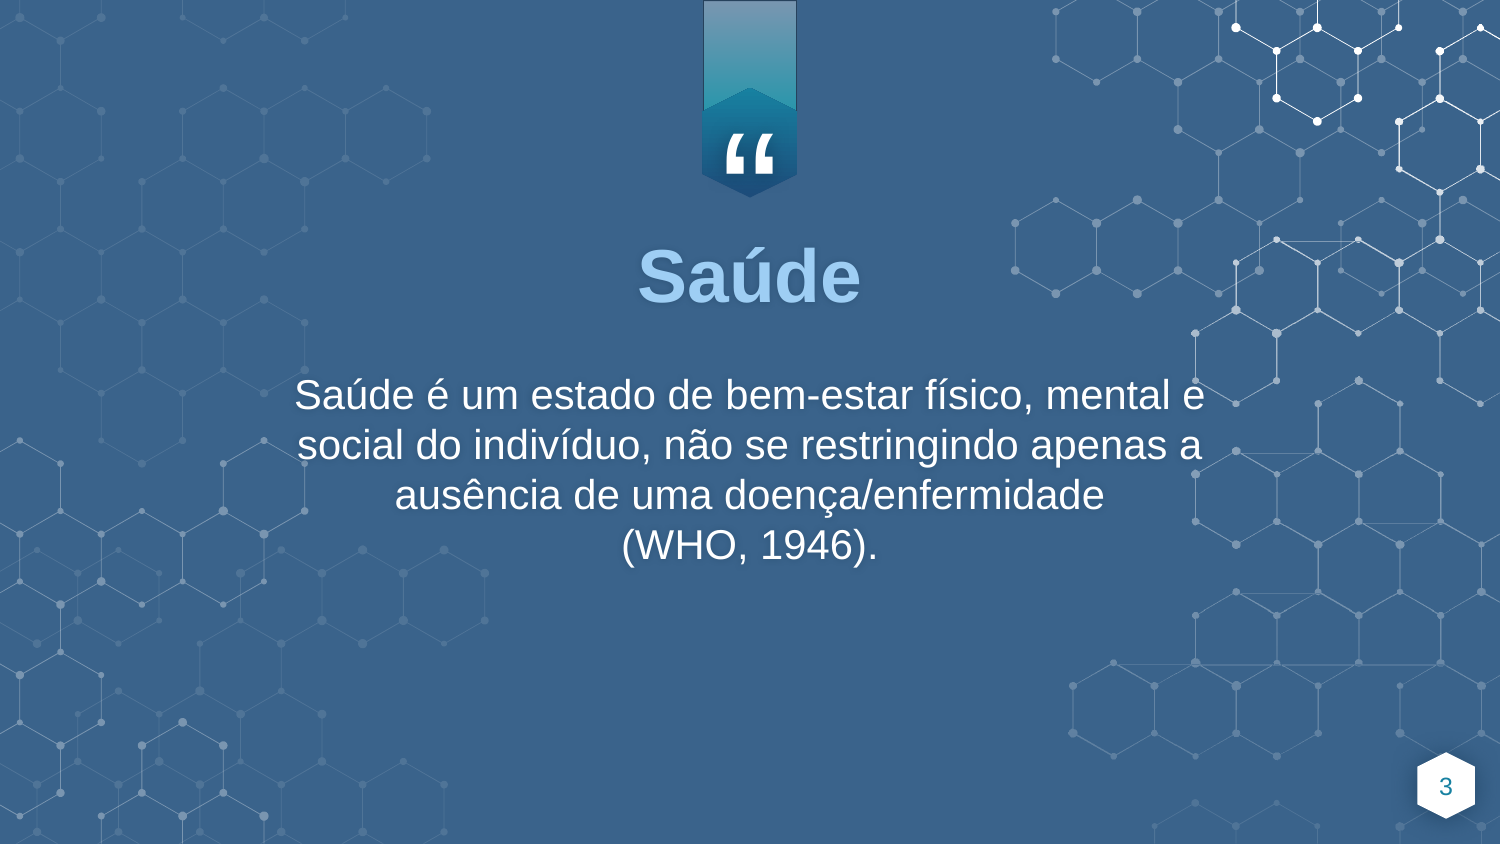

Saúde

Saúde é um estado de bem-estar físico, mental e social do indivíduo, não se restringindo apenas a ausência de uma doença/enfermidade
(WHO, 1946).
3